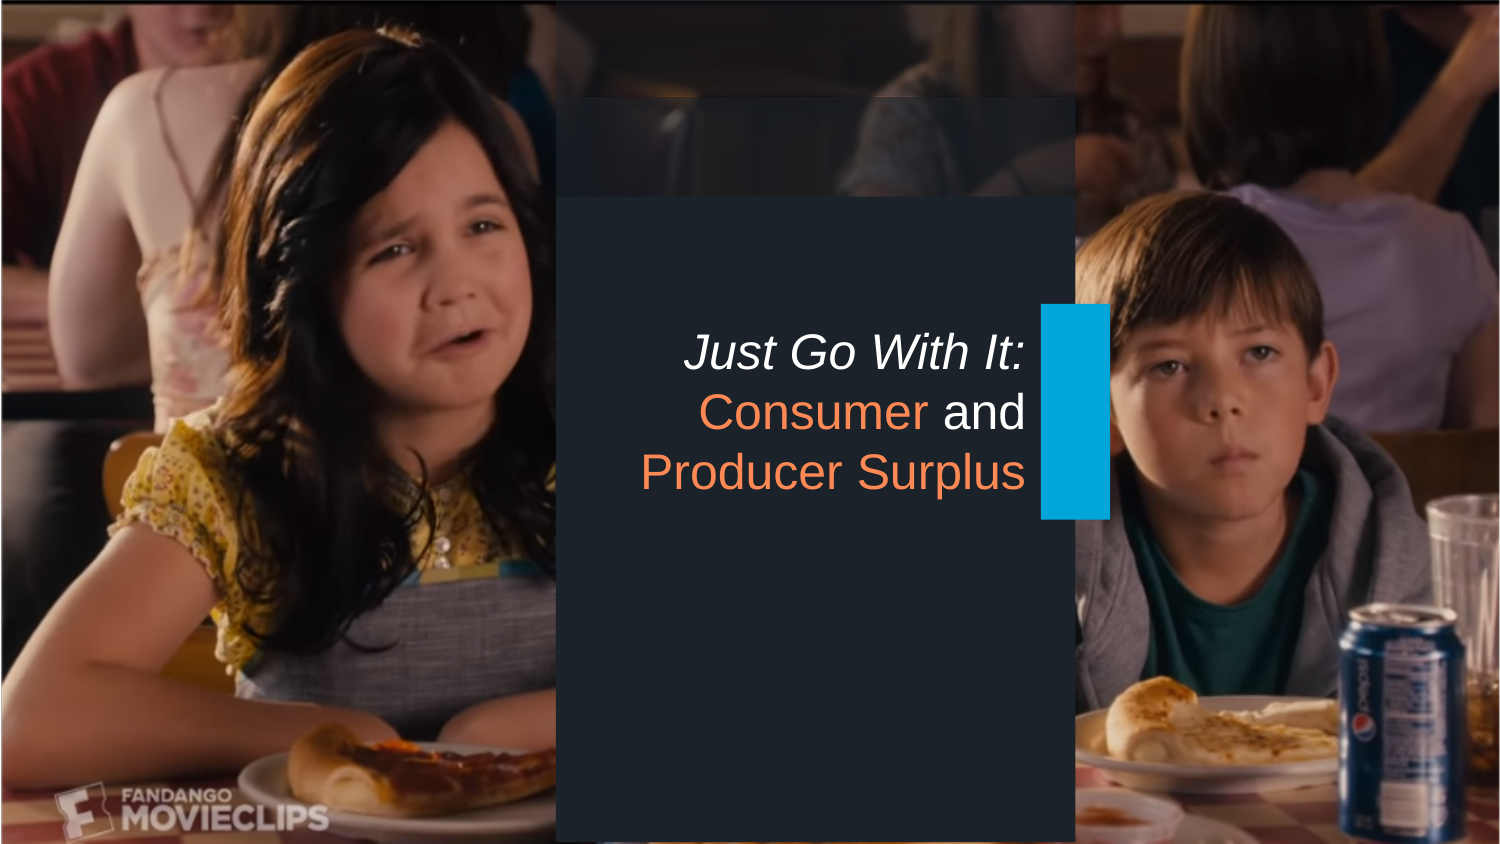

Just Go With It: Consumer and Producer Surplus